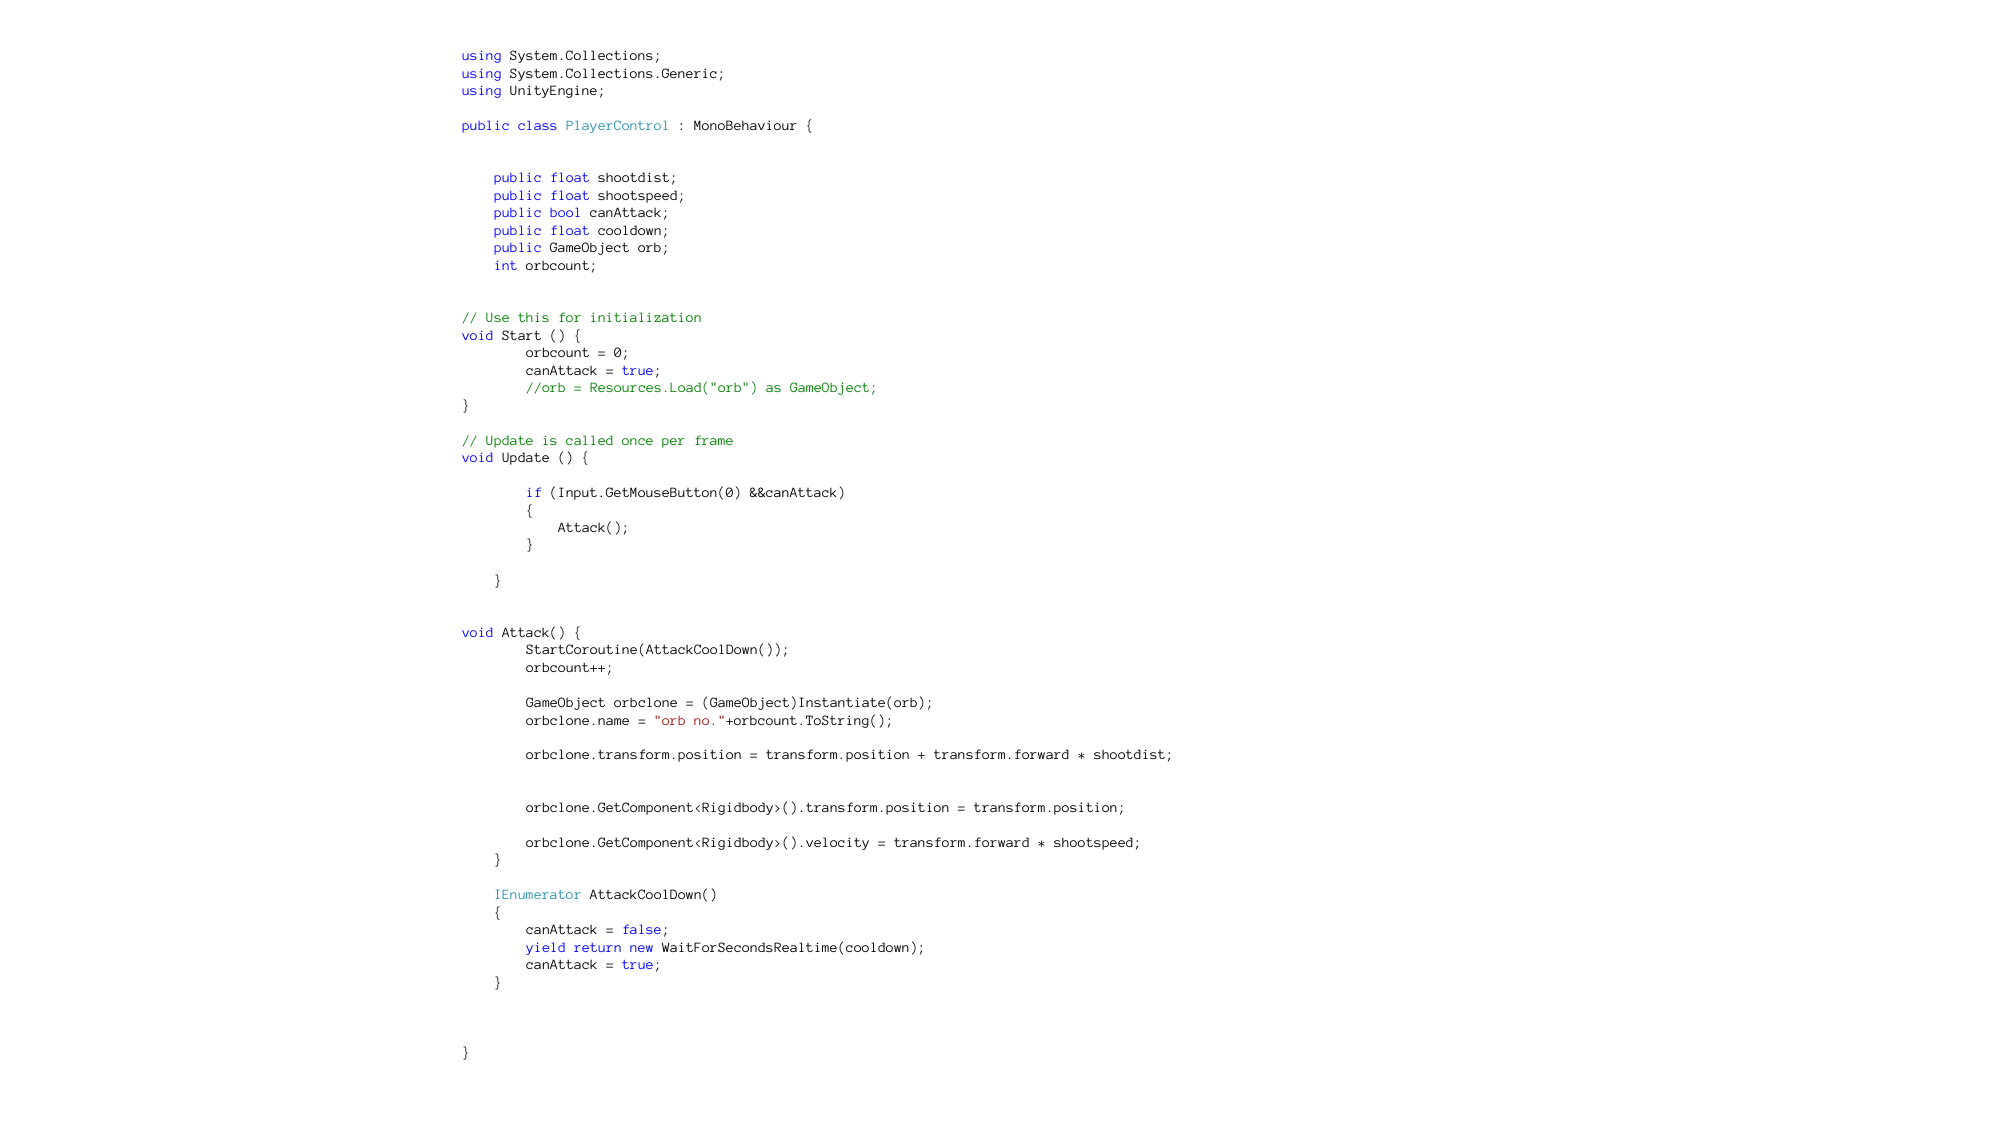

using System.Collections;
using System.Collections.Generic;
using UnityEngine;

public class PlayerControl : MonoBehaviour {

    public float shootdist;
    public float shootspeed;
    public bool canAttack;
    public float cooldown;
    public GameObject orb;
    int orbcount;

// Use this for initialization
void Start () {
        orbcount = 0;
        canAttack = true;
        //orb = Resources.Load("orb") as GameObject;
}

// Update is called once per frame
void Update () {

        if (Input.GetMouseButton(0) &&canAttack)
        {
            Attack();
        }

    }

void Attack() {
        StartCoroutine(AttackCoolDown());
        orbcount++;

        GameObject orbclone = (GameObject)Instantiate(orb);
        orbclone.name = "orb no."+orbcount.ToString();

        orbclone.transform.position = transform.position + transform.forward * shootdist;

        orbclone.GetComponent<Rigidbody>().transform.position = transform.position;

        orbclone.GetComponent<Rigidbody>().velocity = transform.forward * shootspeed;
    }

    IEnumerator AttackCoolDown()
    {
        canAttack = false;
        yield return new WaitForSecondsRealtime(cooldown);
        canAttack = true;
    }

}